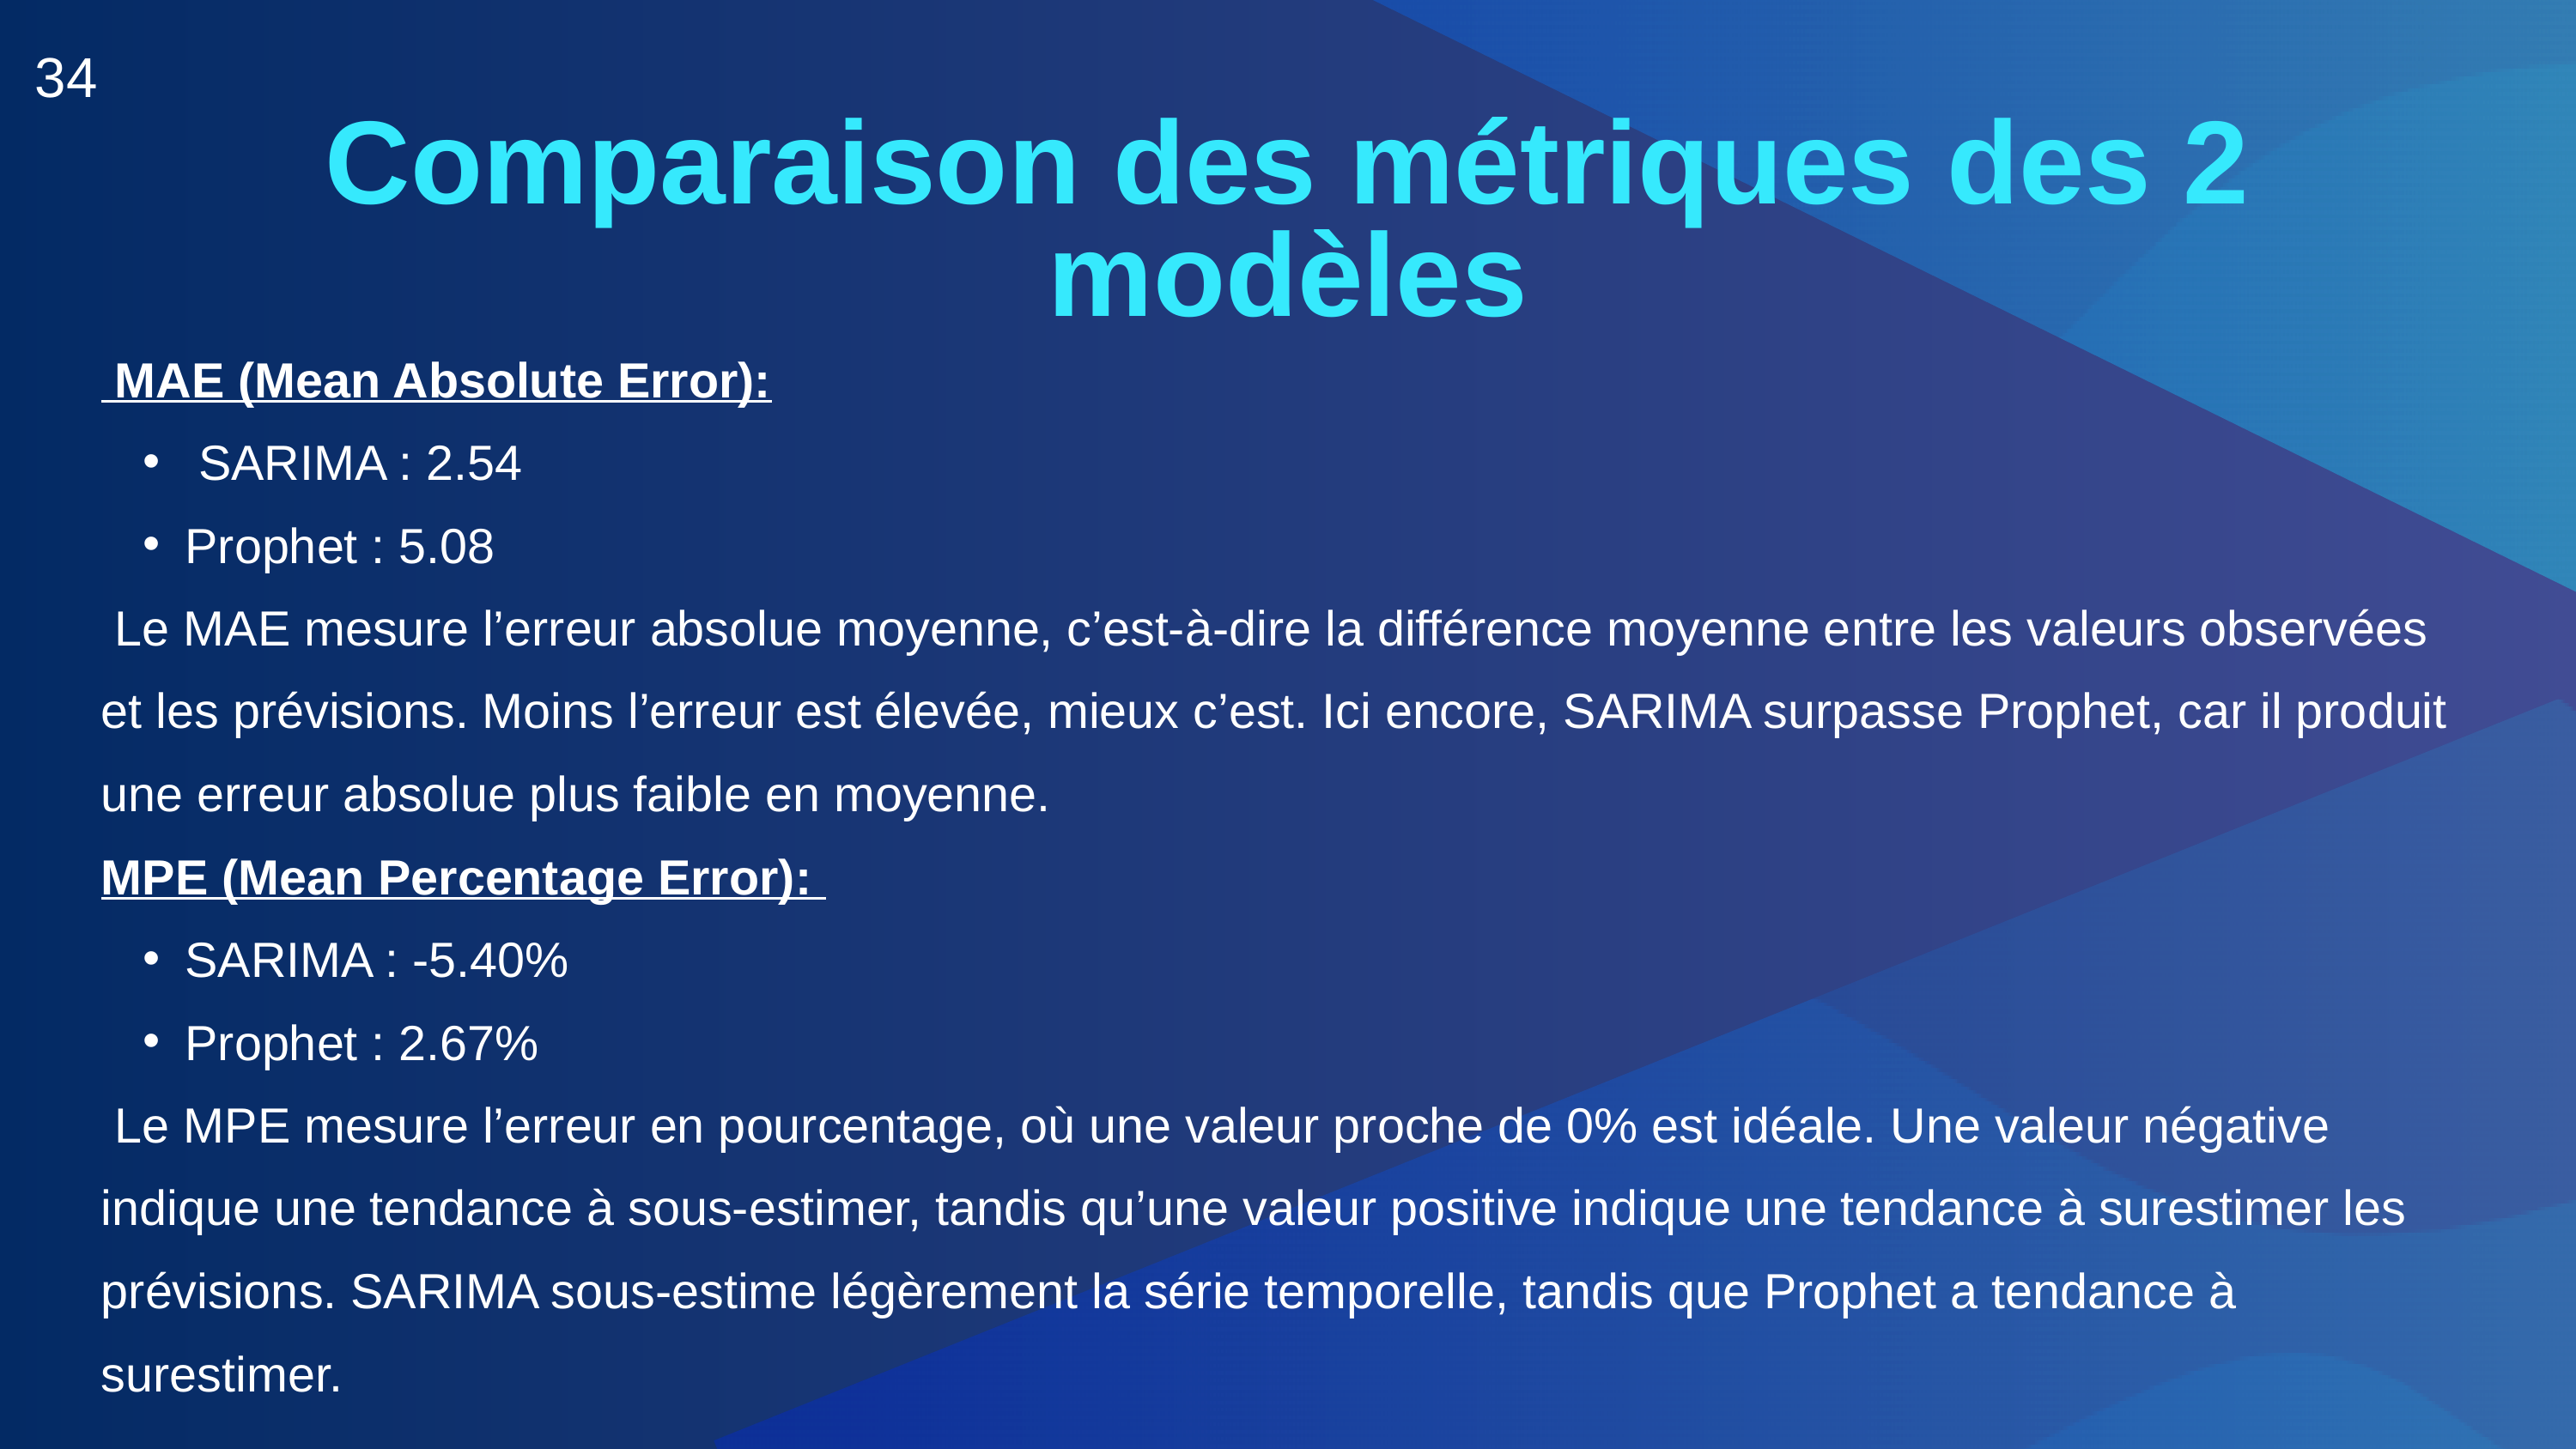

34
Comparaison des métriques des 2 modèles
 MAE (Mean Absolute Error):
 SARIMA : 2.54
Prophet : 5.08
 Le MAE mesure l’erreur absolue moyenne, c’est-à-dire la différence moyenne entre les valeurs observées et les prévisions. Moins l’erreur est élevée, mieux c’est. Ici encore, SARIMA surpasse Prophet, car il produit une erreur absolue plus faible en moyenne.
MPE (Mean Percentage Error):
SARIMA : -5.40%
Prophet : 2.67%
 Le MPE mesure l’erreur en pourcentage, où une valeur proche de 0% est idéale. Une valeur négative indique une tendance à sous-estimer, tandis qu’une valeur positive indique une tendance à surestimer les prévisions. SARIMA sous-estime légèrement la série temporelle, tandis que Prophet a tendance à surestimer.